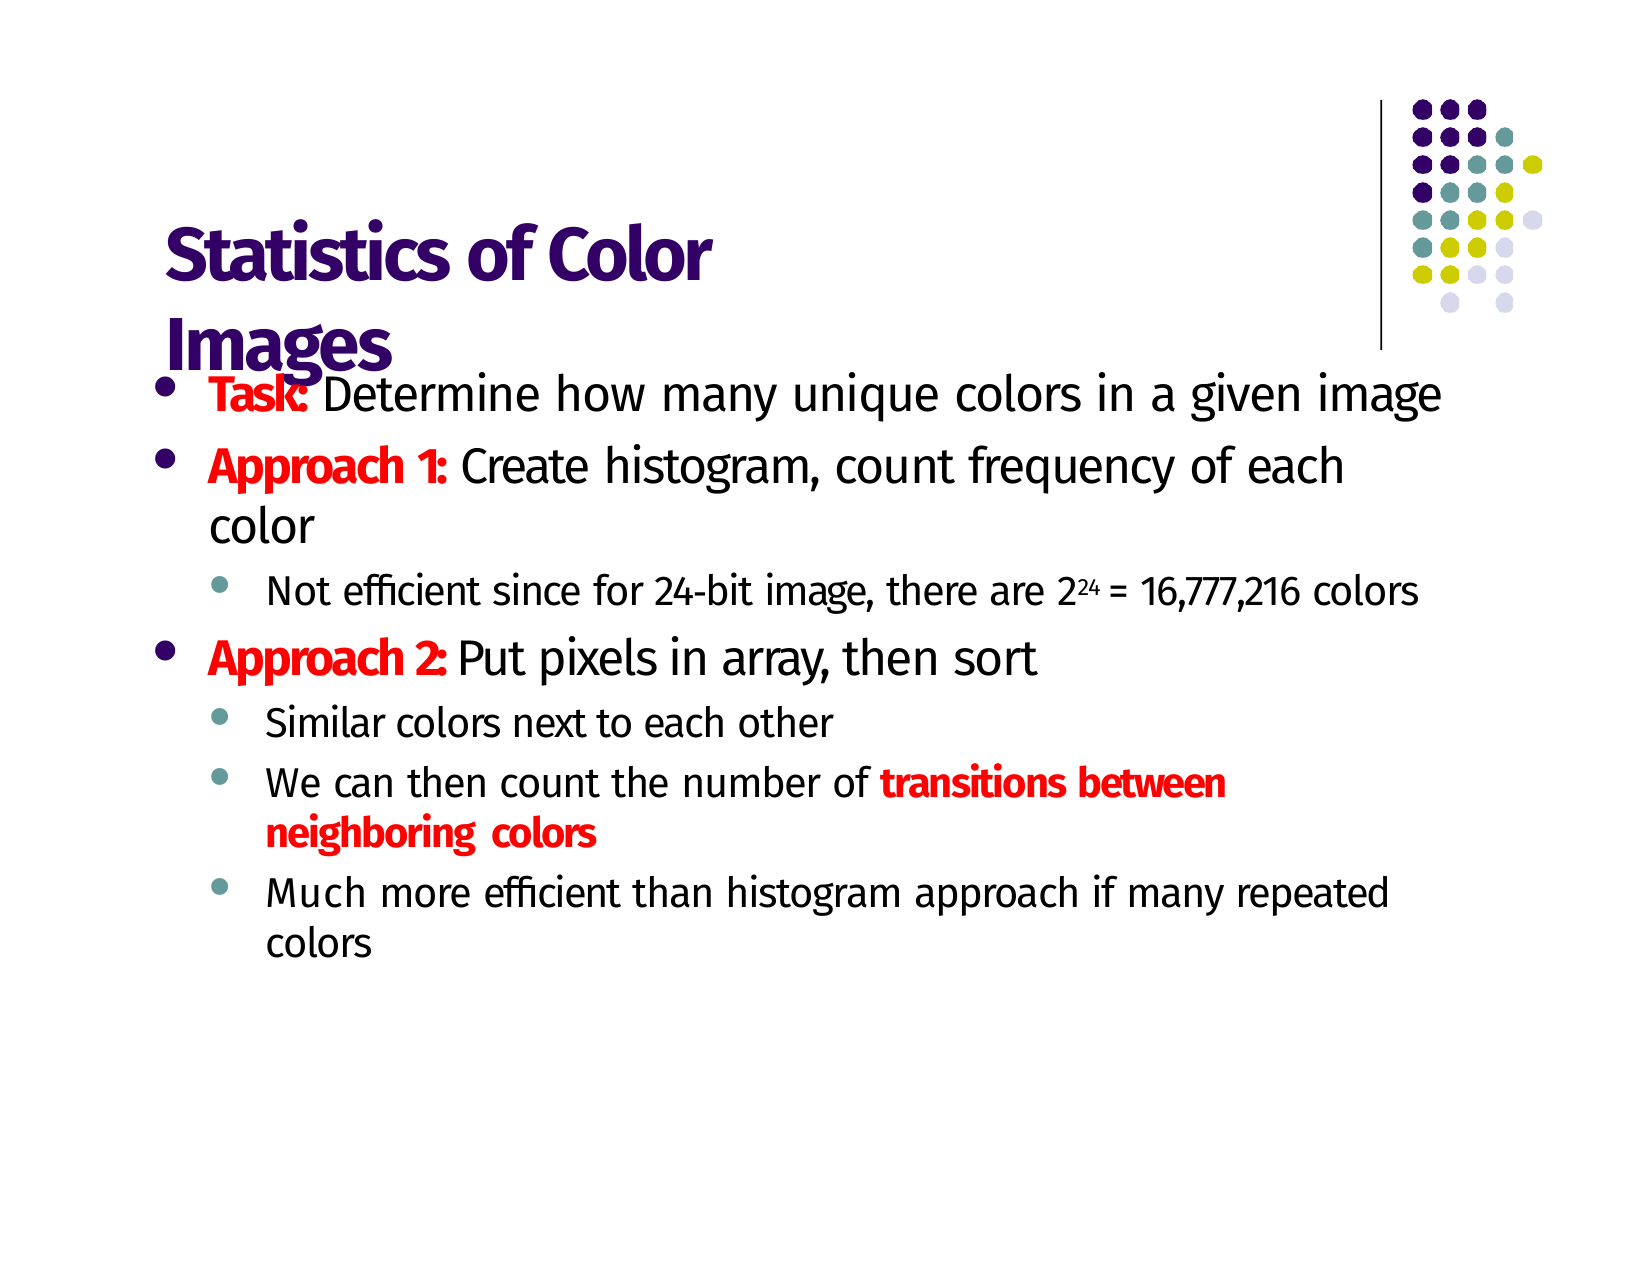

# Statistics of Color Images
Task: Determine how many unique colors in a given image
Approach 1: Create histogram, count frequency of each color
Not efficient since for 24‐bit image, there are 224 = 16,777,216 colors
Approach 2: Put pixels in array, then sort
Similar colors next to each other
We can then count the number of transitions between neighboring  colors
Much more efficient than histogram approach if many repeated colors